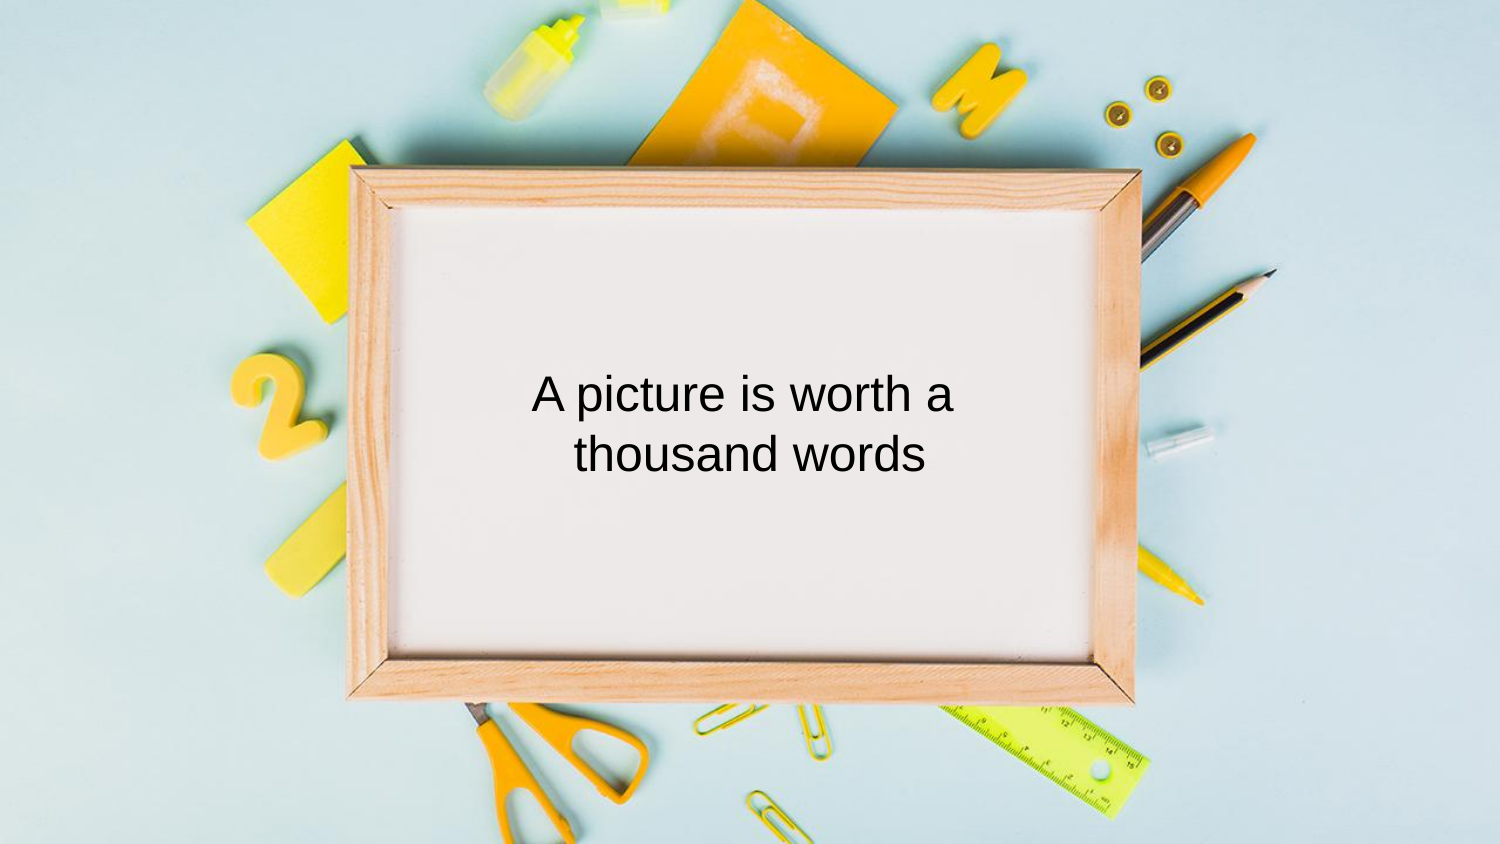

# A picture is worth a
thousand words